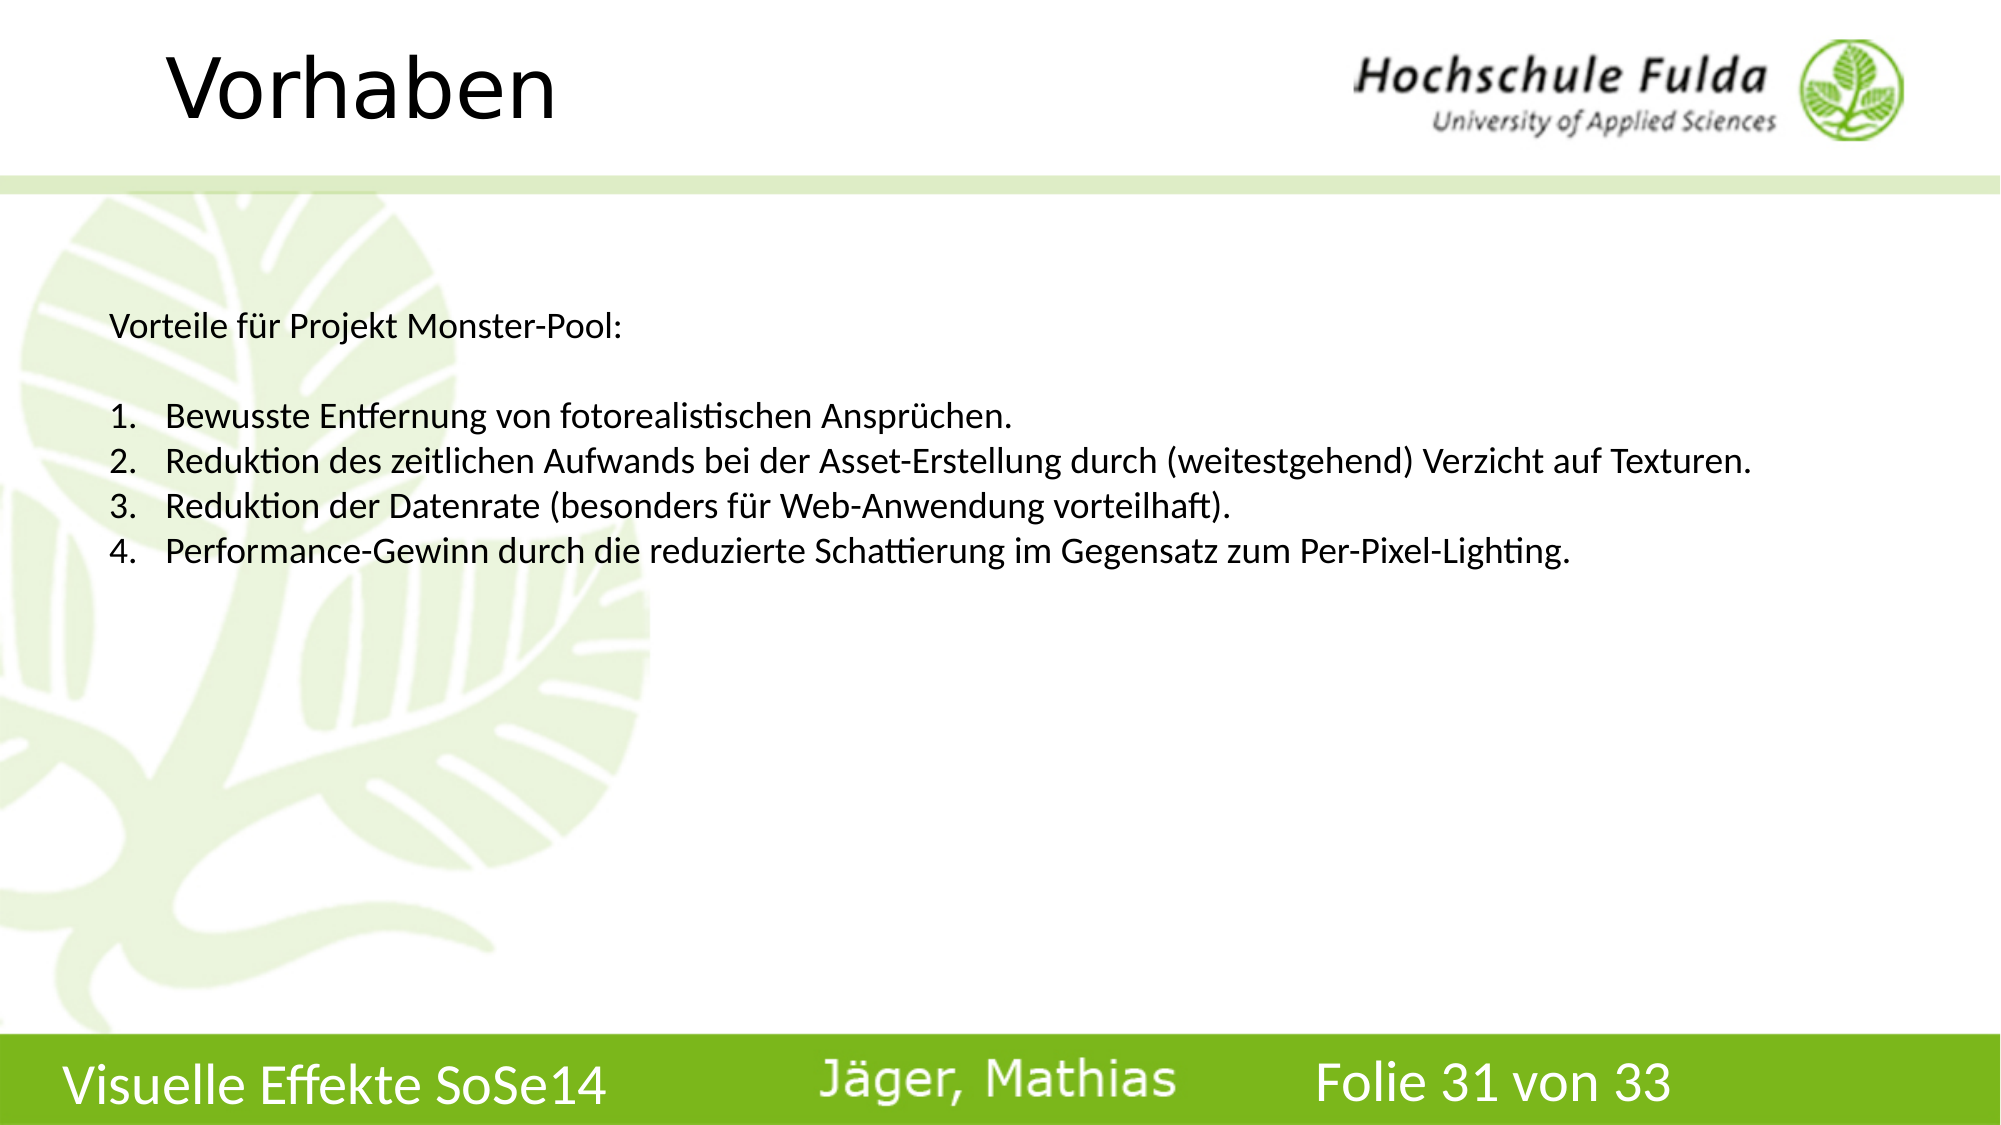

# Vorhaben
Vorteile für Projekt Monster-Pool:

Bewusste Entfernung von fotorealistischen Ansprüchen.
Reduktion des zeitlichen Aufwands bei der Asset-Erstellung durch (weitestgehend) Verzicht auf Texturen.
Reduktion der Datenrate (besonders für Web-Anwendung vorteilhaft).
Performance-Gewinn durch die reduzierte Schattierung im Gegensatz zum Per-Pixel-Lighting.

Folie 31 von 33
Visuelle Effekte SoSe14